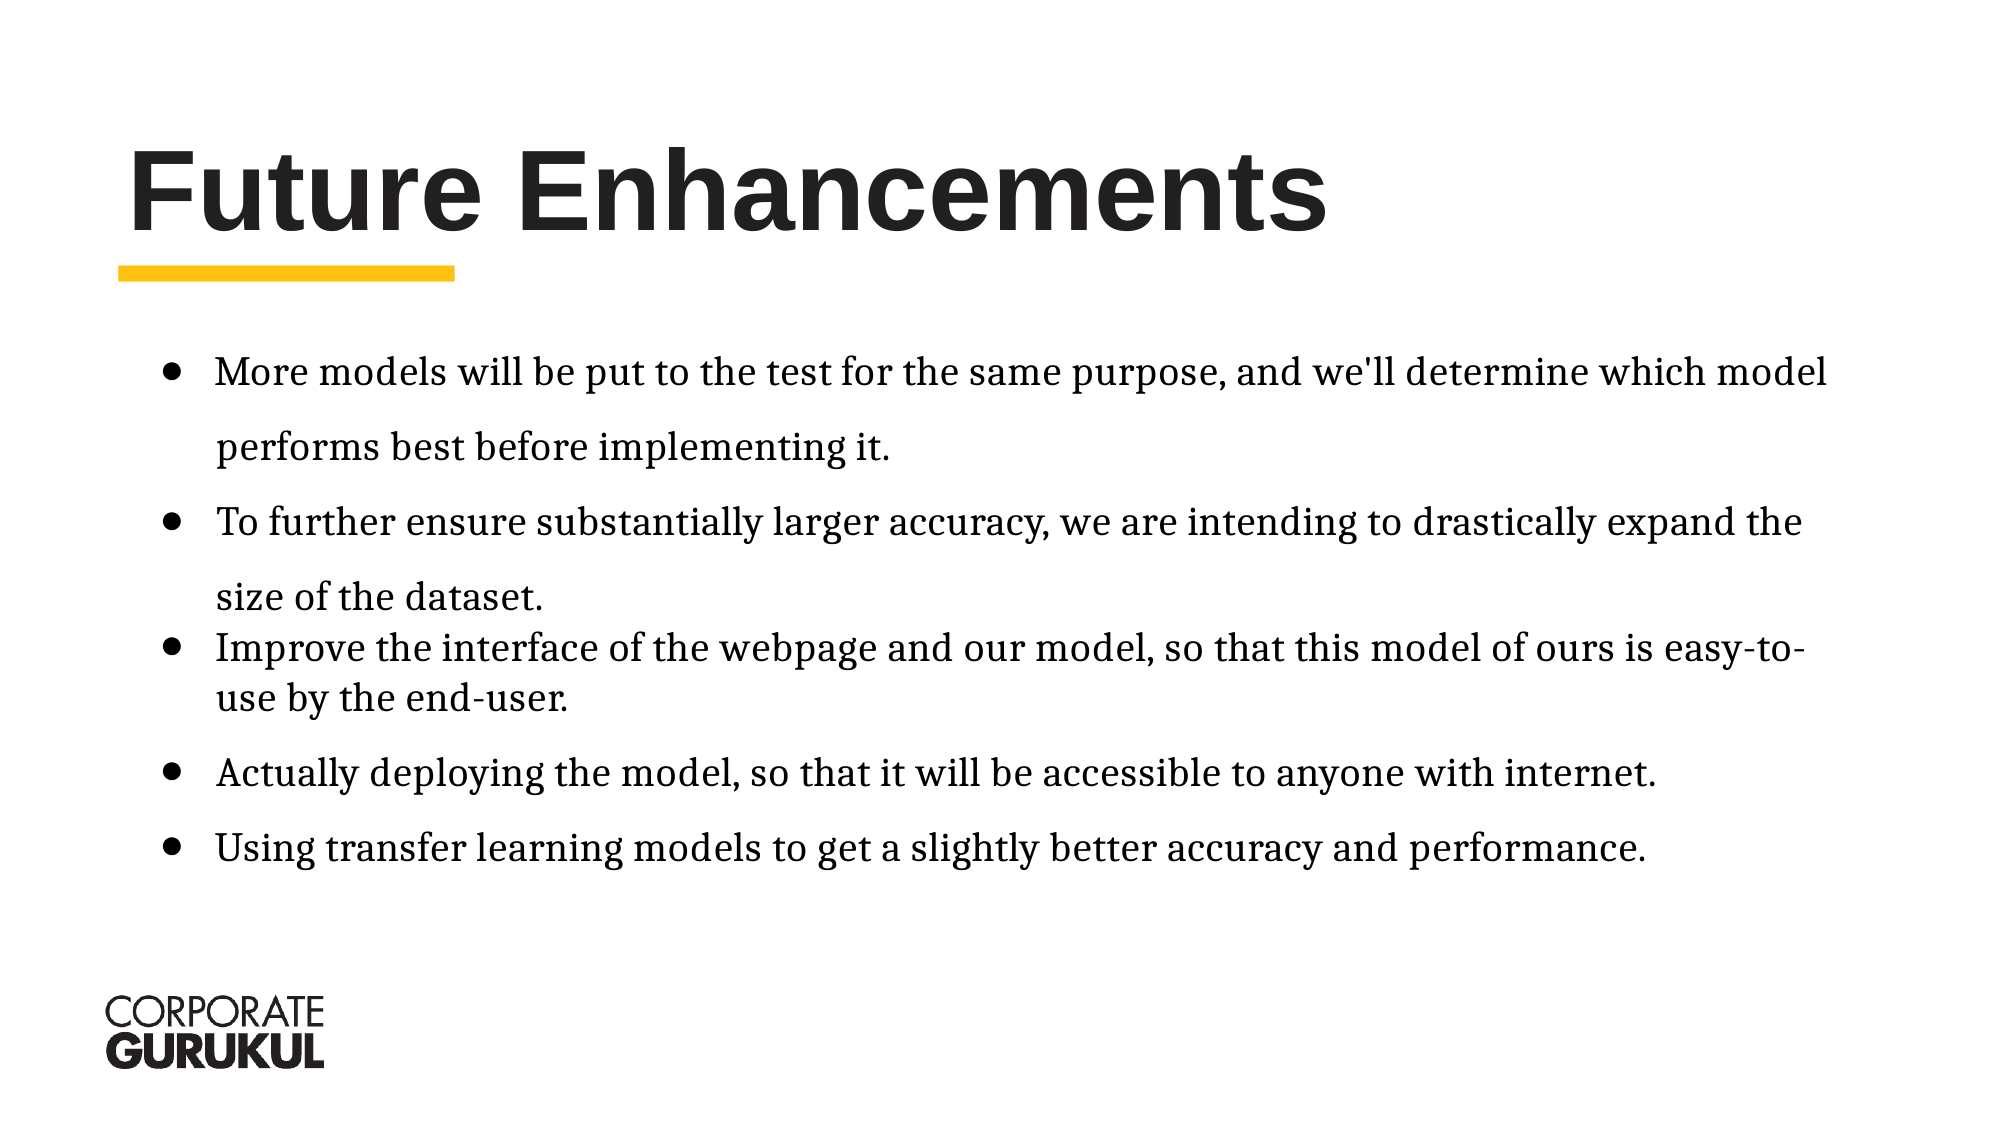

Future Enhancements
More models will be put to the test for the same purpose, and we'll determine which model performs best before implementing it.
To further ensure substantially larger accuracy, we are intending to drastically expand the size of the dataset.
Improve the interface of the webpage and our model, so that this model of ours is easy-to-use by the end-user.
Actually deploying the model, so that it will be accessible to anyone with internet.
Using transfer learning models to get a slightly better accuracy and performance.